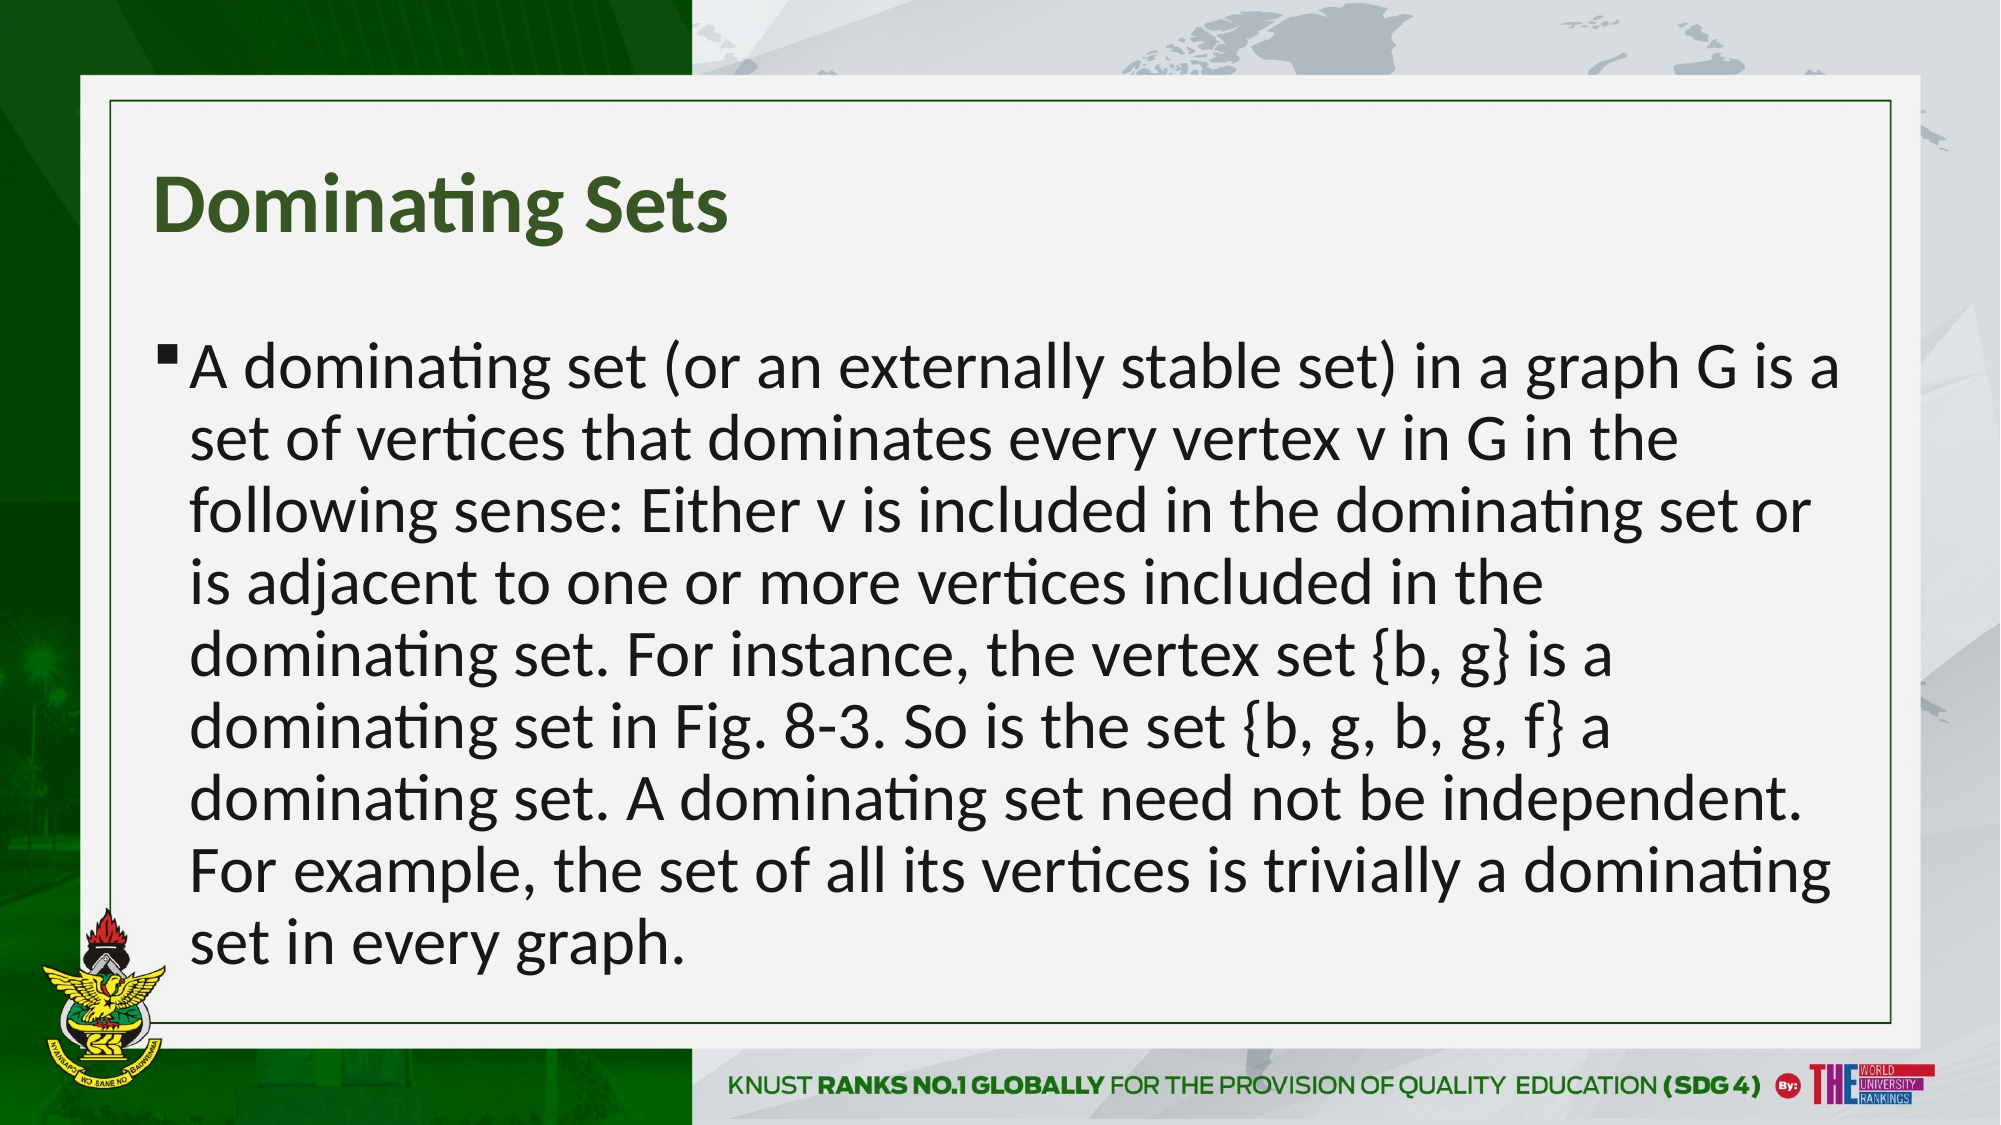

# Dominating Sets
A dominating set (or an externally stable set) in a graph G is a set of vertices that dominates every vertex v in G in the following sense: Either v is included in the dominating set or is adjacent to one or more vertices included in the dominating set. For instance, the vertex set {b, g} is a dominating set in Fig. 8-3. So is the set {b, g, b, g, f} a dominating set. A dominating set need not be independent. For example, the set of all its vertices is trivially a dominating set in every graph.